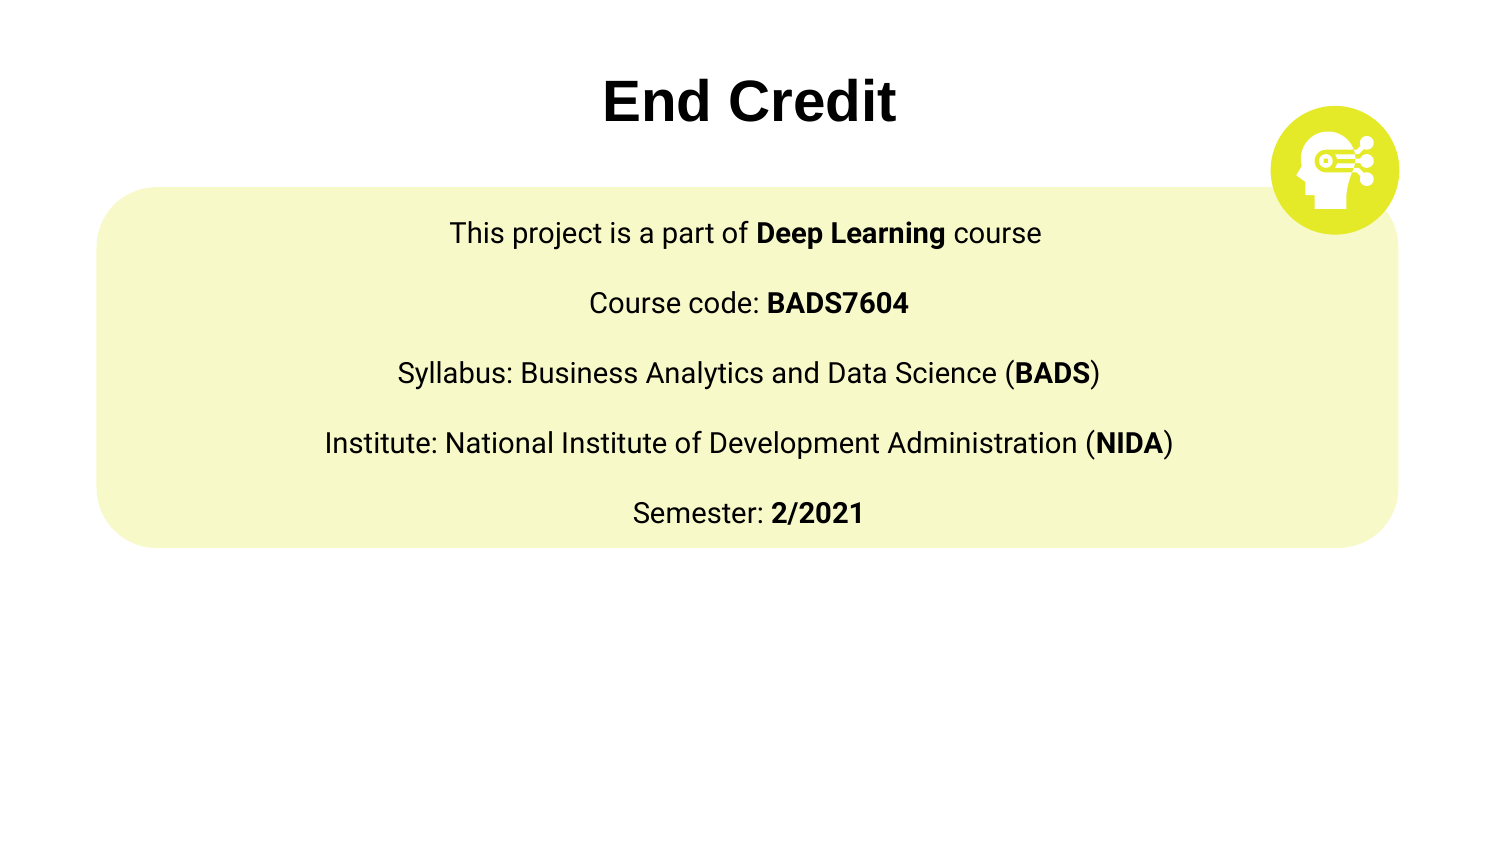

# End Credit

This project is a part of Deep Learning course

Course code: BADS7604

Syllabus: Business Analytics and Data Science (BADS)

Institute: National Institute of Development Administration (NIDA)

Semester: 2/2021